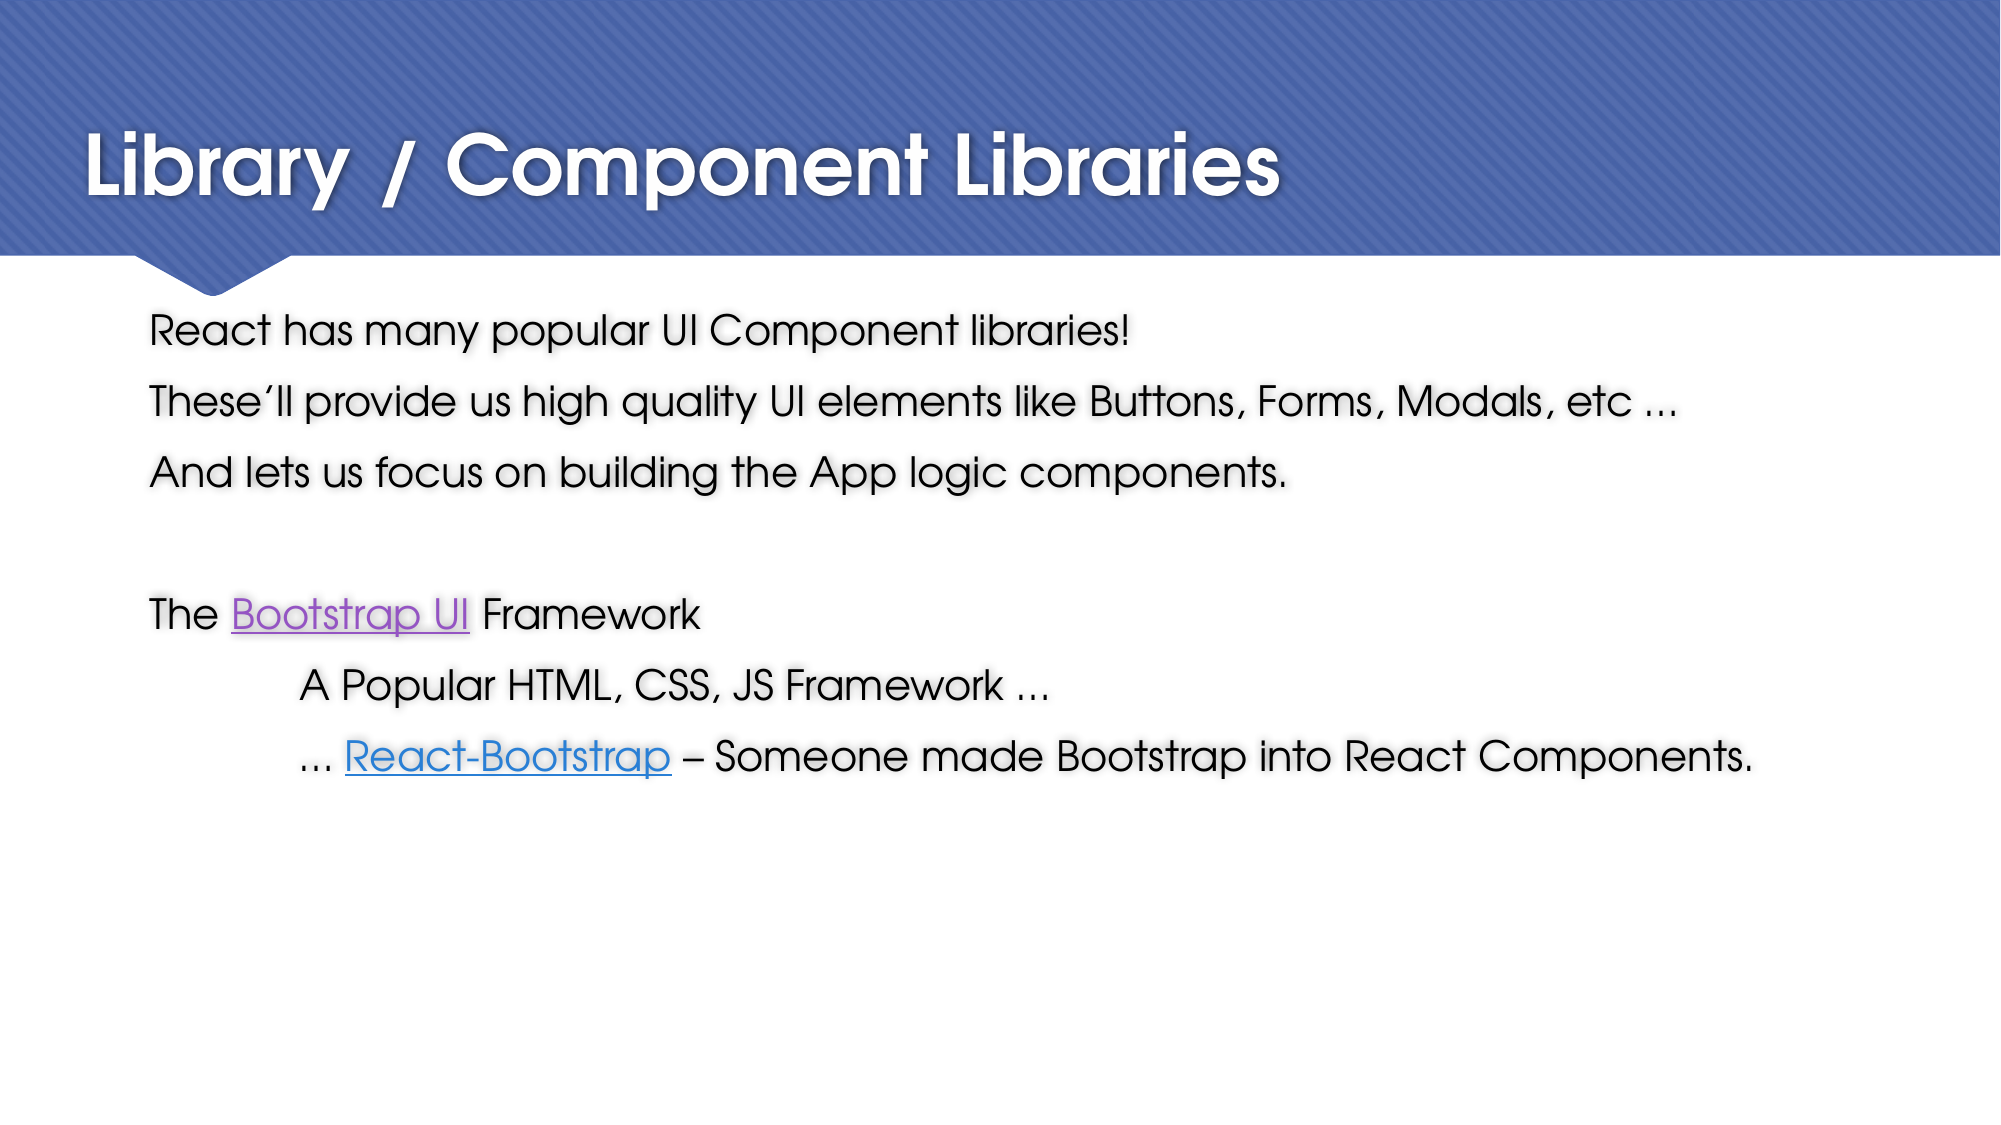

# Library / Component Libraries
React has many popular UI Component libraries!
These’ll provide us high quality UI elements like Buttons, Forms, Modals, etc …
And lets us focus on building the App logic components.

The Bootstrap UI Framework
	A Popular HTML, CSS, JS Framework …
	… React-Bootstrap – Someone made Bootstrap into React Components.